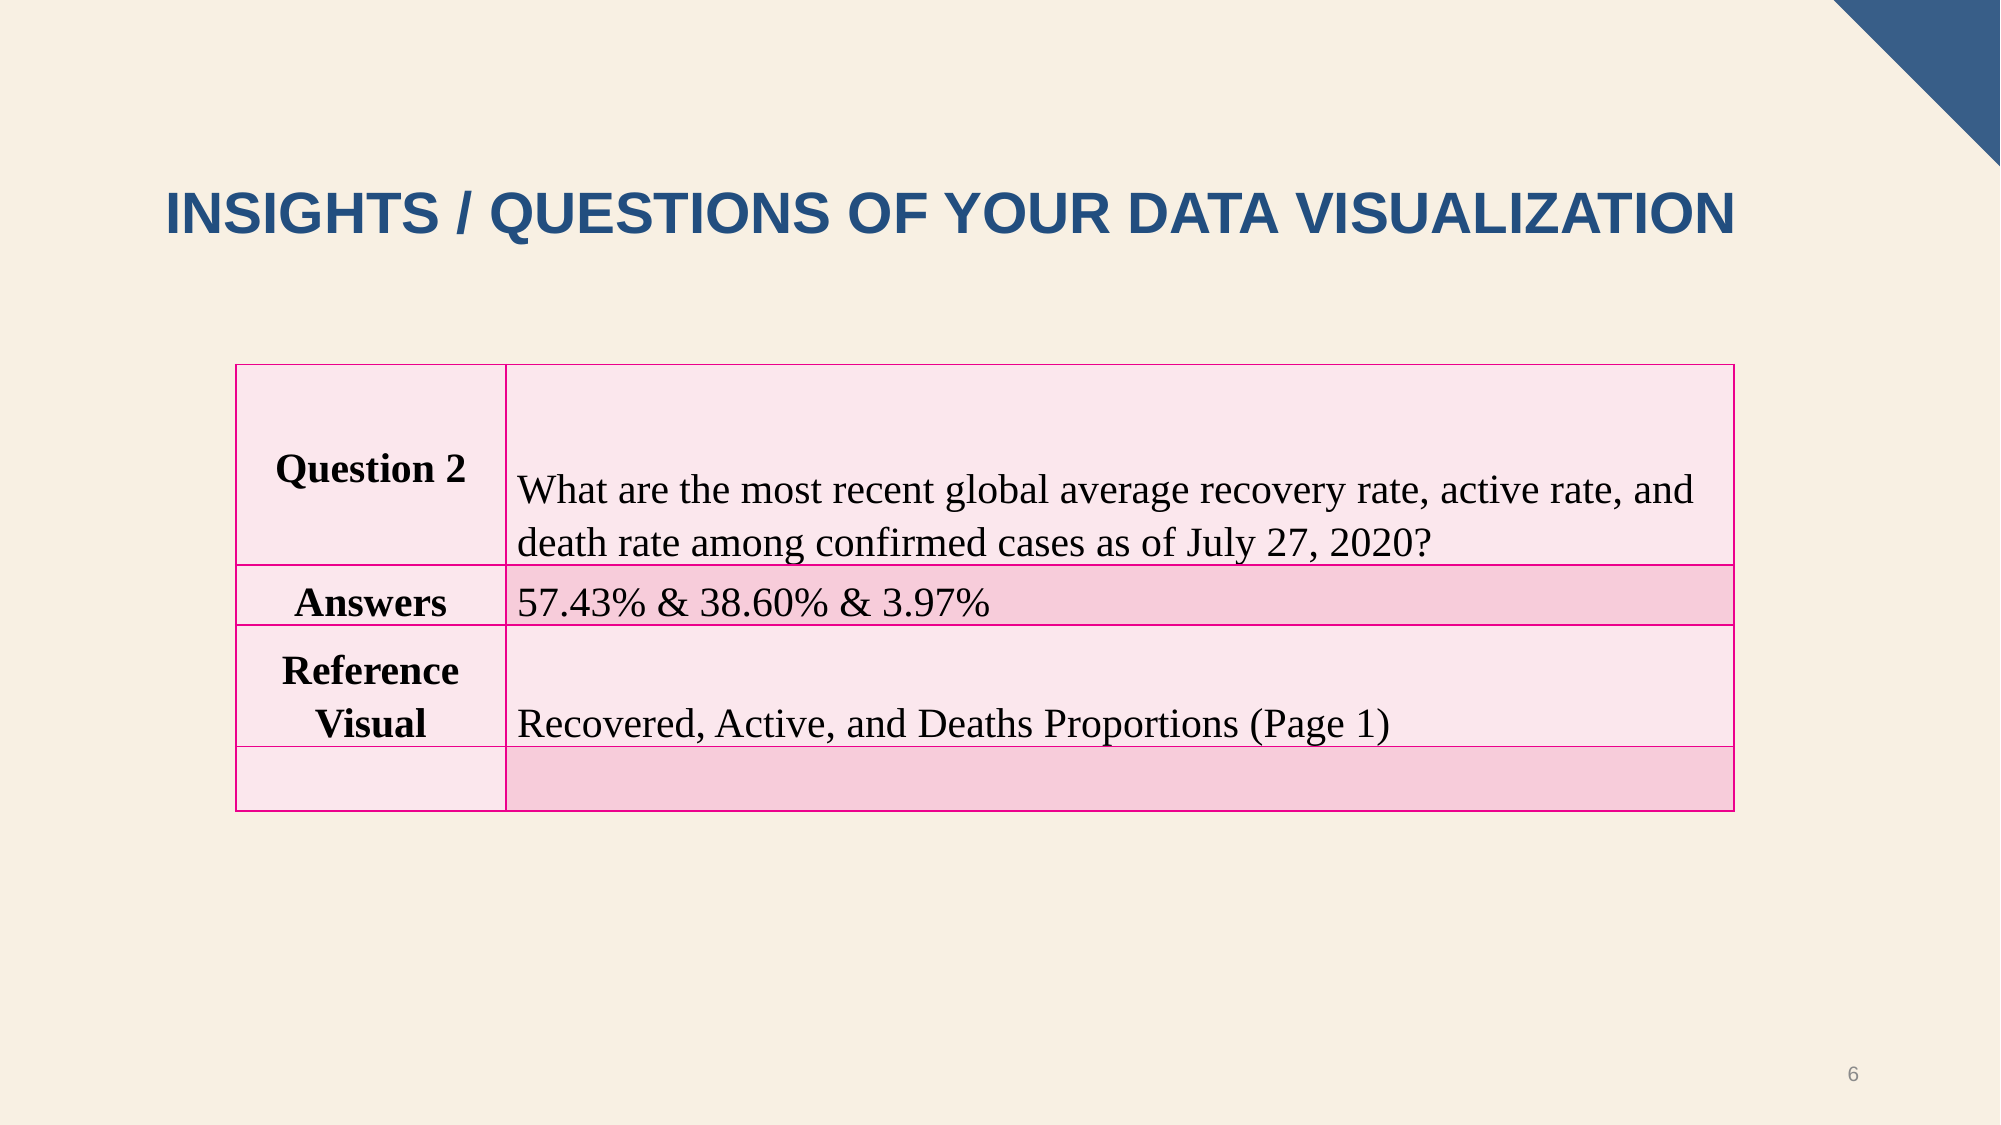

# Insights / Questions of Your Data Visualization
| Question 2 | What are the most recent global average recovery rate, active rate, and death rate among confirmed cases as of July 27, 2020? |
| --- | --- |
| Answers | 57.43% & 38.60% & 3.97% |
| Reference Visual | Recovered, Active, and Deaths Proportions (Page 1) |
|  |  |
 Insights / Questions of Your Data Visualization
6